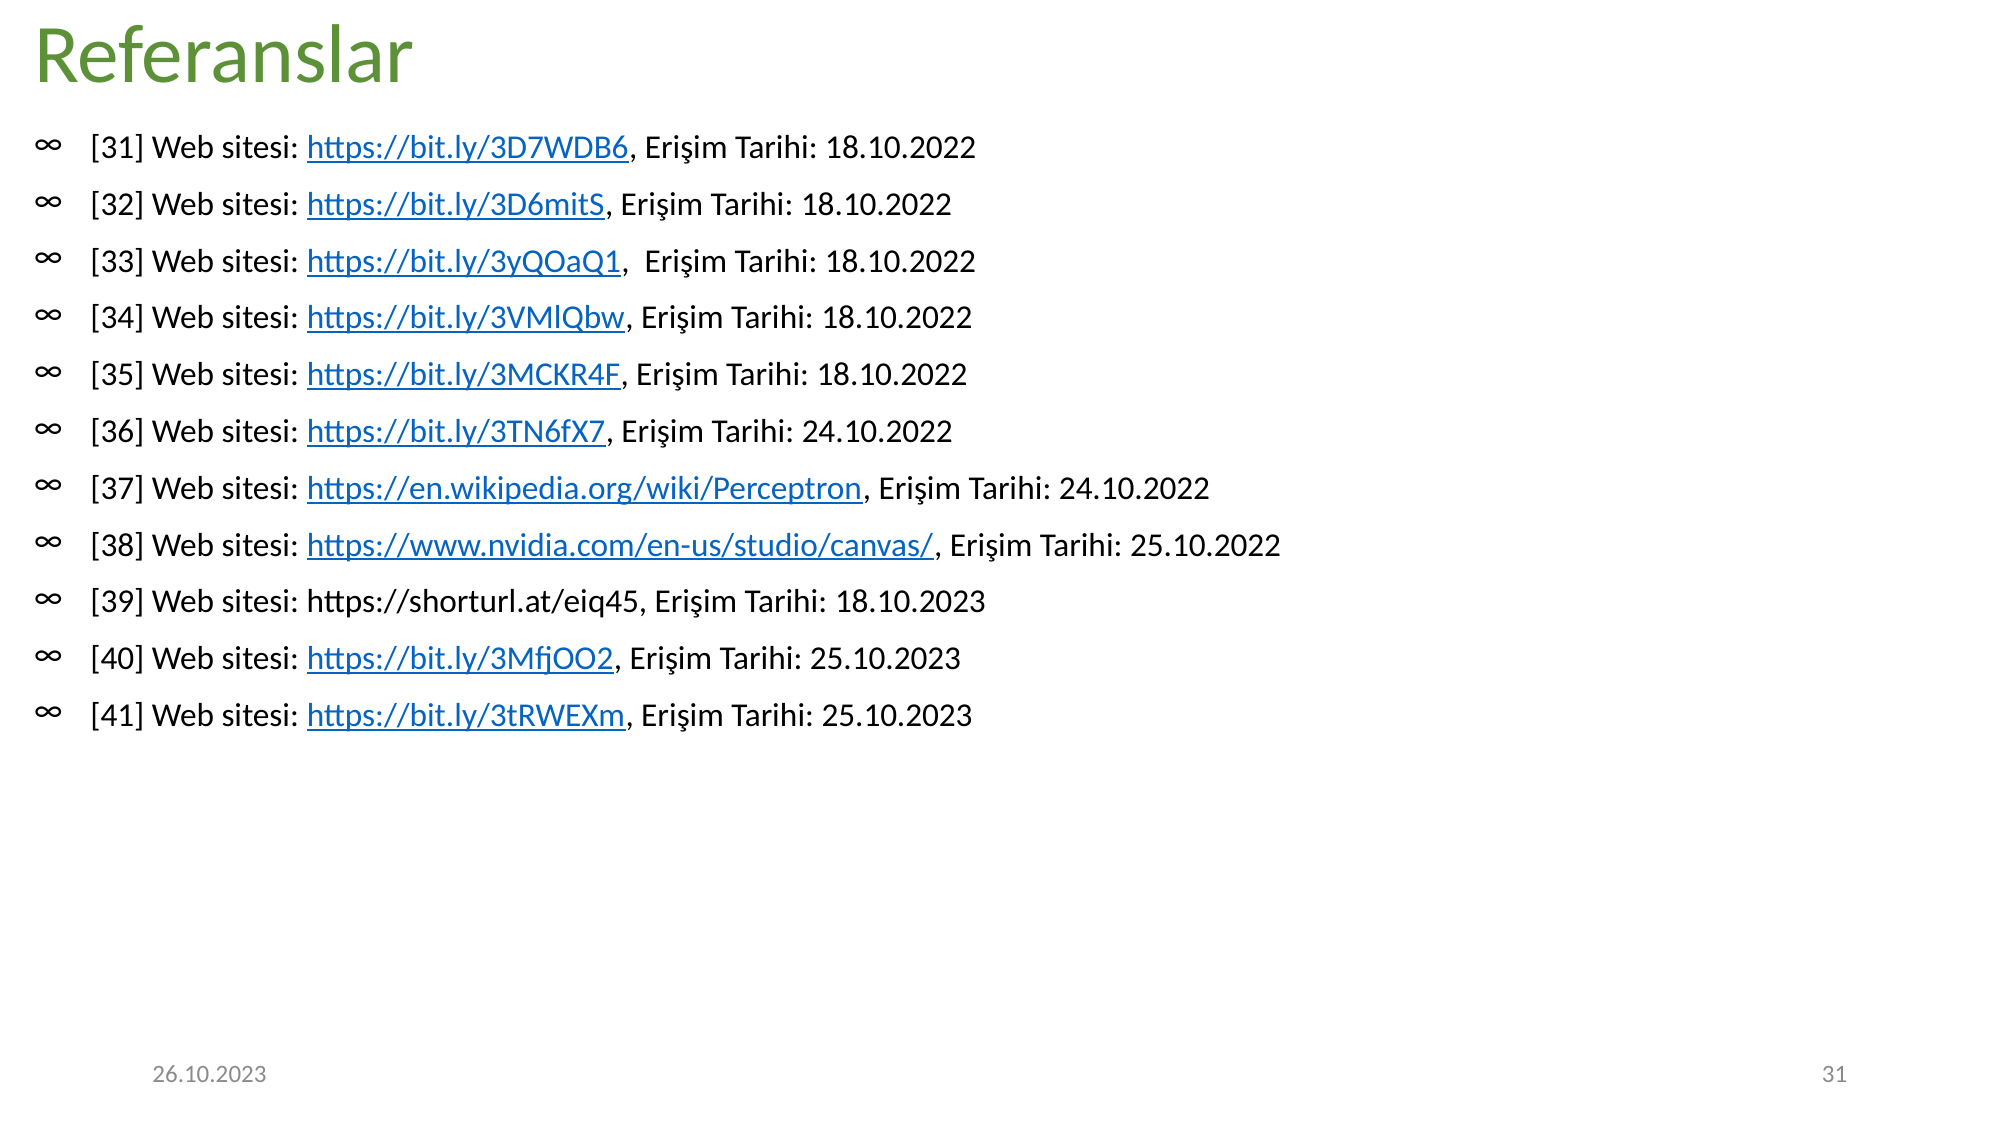

# Referanslar
[31] Web sitesi: https://bit.ly/3D7WDB6, Erişim Tarihi: 18.10.2022
[32] Web sitesi: https://bit.ly/3D6mitS, Erişim Tarihi: 18.10.2022
[33] Web sitesi: https://bit.ly/3yQOaQ1,  Erişim Tarihi: 18.10.2022
[34] Web sitesi: https://bit.ly/3VMlQbw, Erişim Tarihi: 18.10.2022
[35] Web sitesi: https://bit.ly/3MCKR4F, Erişim Tarihi: 18.10.2022
[36] Web sitesi: https://bit.ly/3TN6fX7, Erişim Tarihi: 24.10.2022
[37] Web sitesi: https://en.wikipedia.org/wiki/Perceptron, Erişim Tarihi: 24.10.2022
[38] Web sitesi: https://www.nvidia.com/en-us/studio/canvas/, Erişim Tarihi: 25.10.2022
[39] Web sitesi: https://shorturl.at/eiq45, Erişim Tarihi: 18.10.2023
[40] Web sitesi: https://bit.ly/3MfjOO2, Erişim Tarihi: 25.10.2023
[41] Web sitesi: https://bit.ly/3tRWEXm, Erişim Tarihi: 25.10.2023

26.10.2023
31